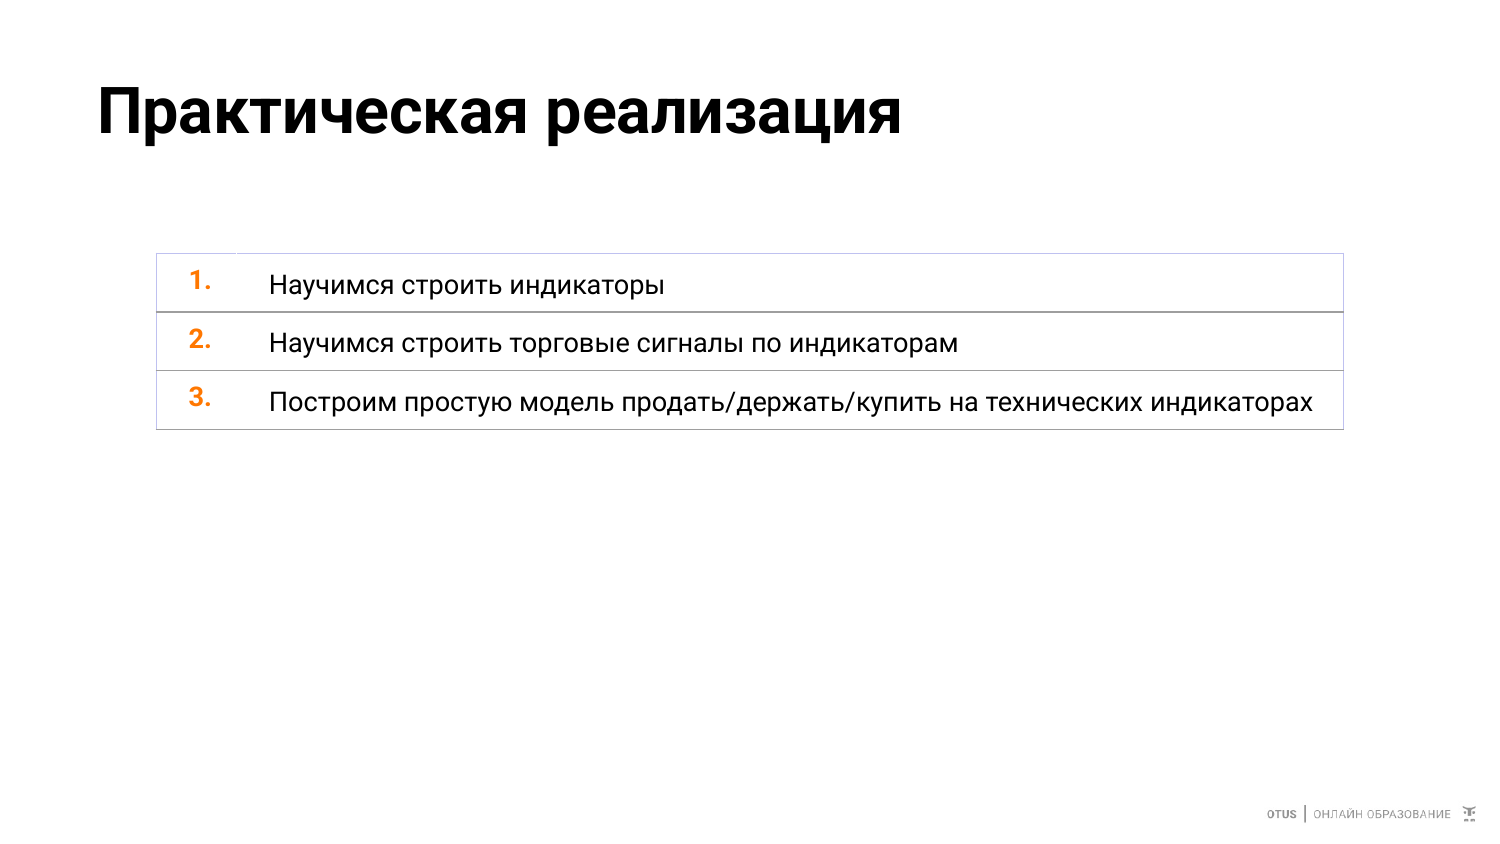

# Практическая реализация

| 1. | Научимся строить индикаторы |
| --- | --- |
| 2. | Научимся строить торговые сигналы по индикаторам |
| 3. | Построим простую модель продать/держать/купить на технических индикаторах |